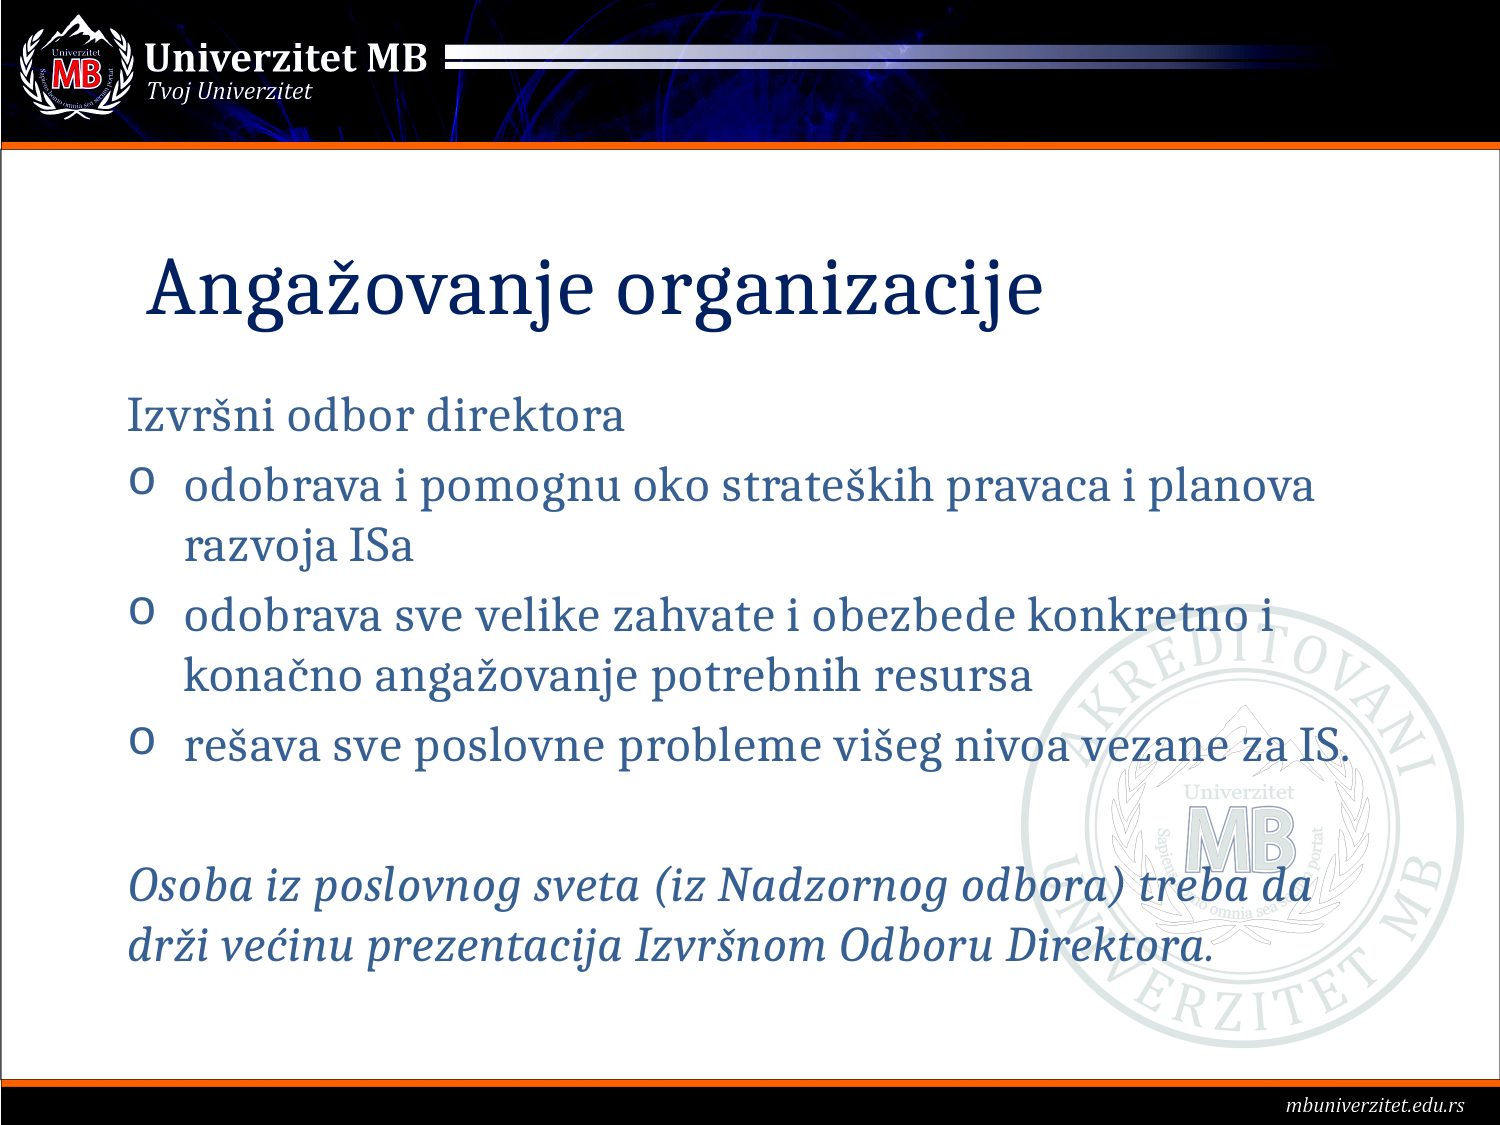

# Angažovanje organizacije
Izvršni odbor direktora
odobrava i pomognu oko strateških pravaca i planova razvoja ISa
odobrava sve velike zahvate i obezbede konkretno i konačno angažovanje potrebnih resursa
rešava sve poslovne probleme višeg nivoa vezane za IS.

Osoba iz poslovnog sveta (iz Nadzornog odbora) treba da drži većinu prezentacija Izvršnom Odboru Direktora.